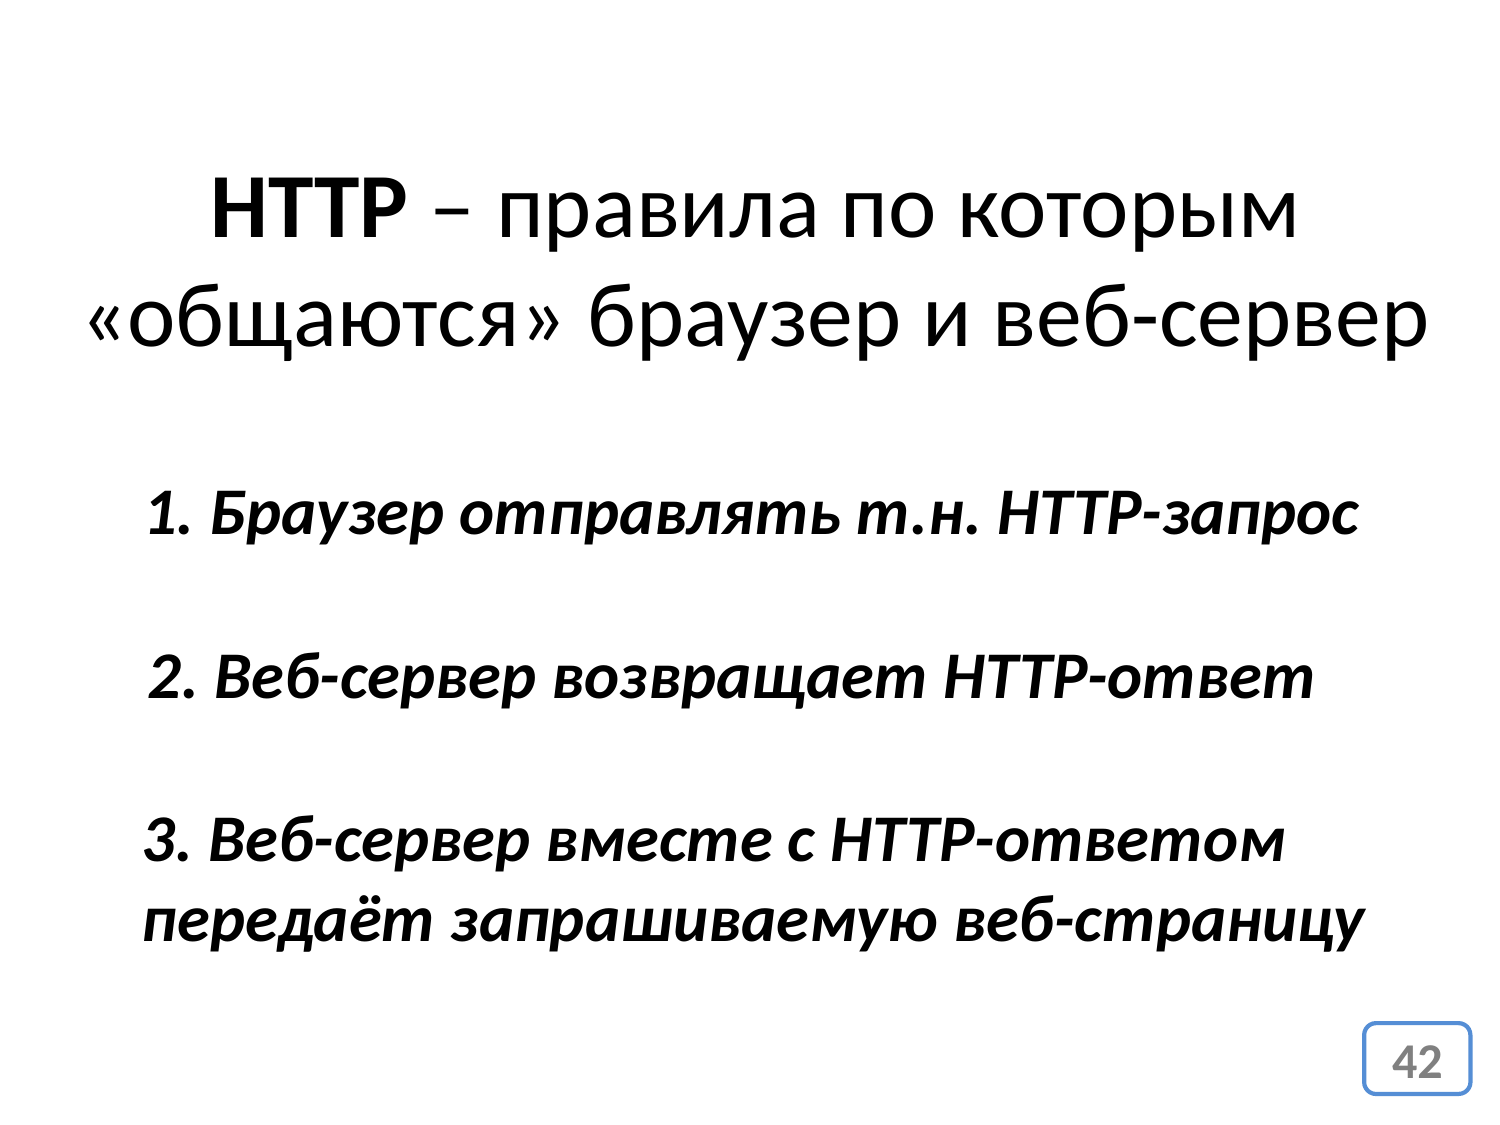

HTTP – правила по которым «общаются» браузер и веб-сервер
1. Браузер отправлять т.н. HTTP-запрос
2. Веб-сервер возвращает HTTP-ответ
3. Веб-сервер вместе с HTTP-ответом передаёт запрашиваемую веб-страницу
42